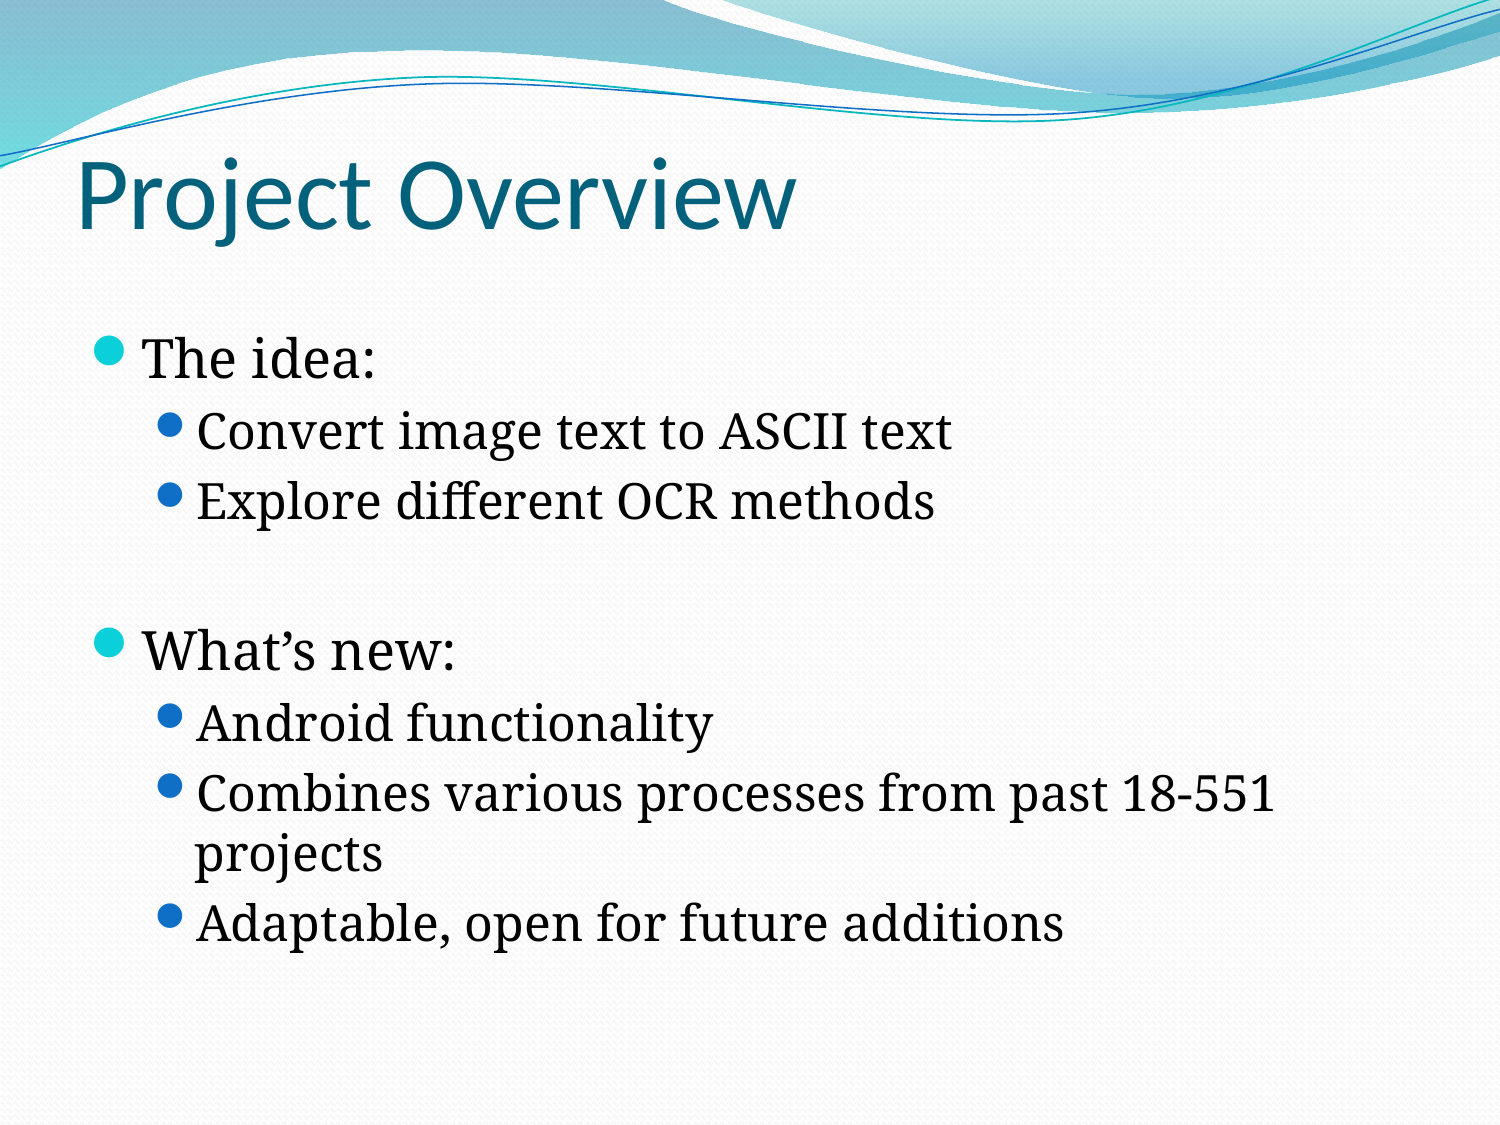

# Project Overview
The idea:
Convert image text to ASCII text
Explore different OCR methods

What’s new:
Android functionality
Combines various processes from past 18-551 projects
Adaptable, open for future additions